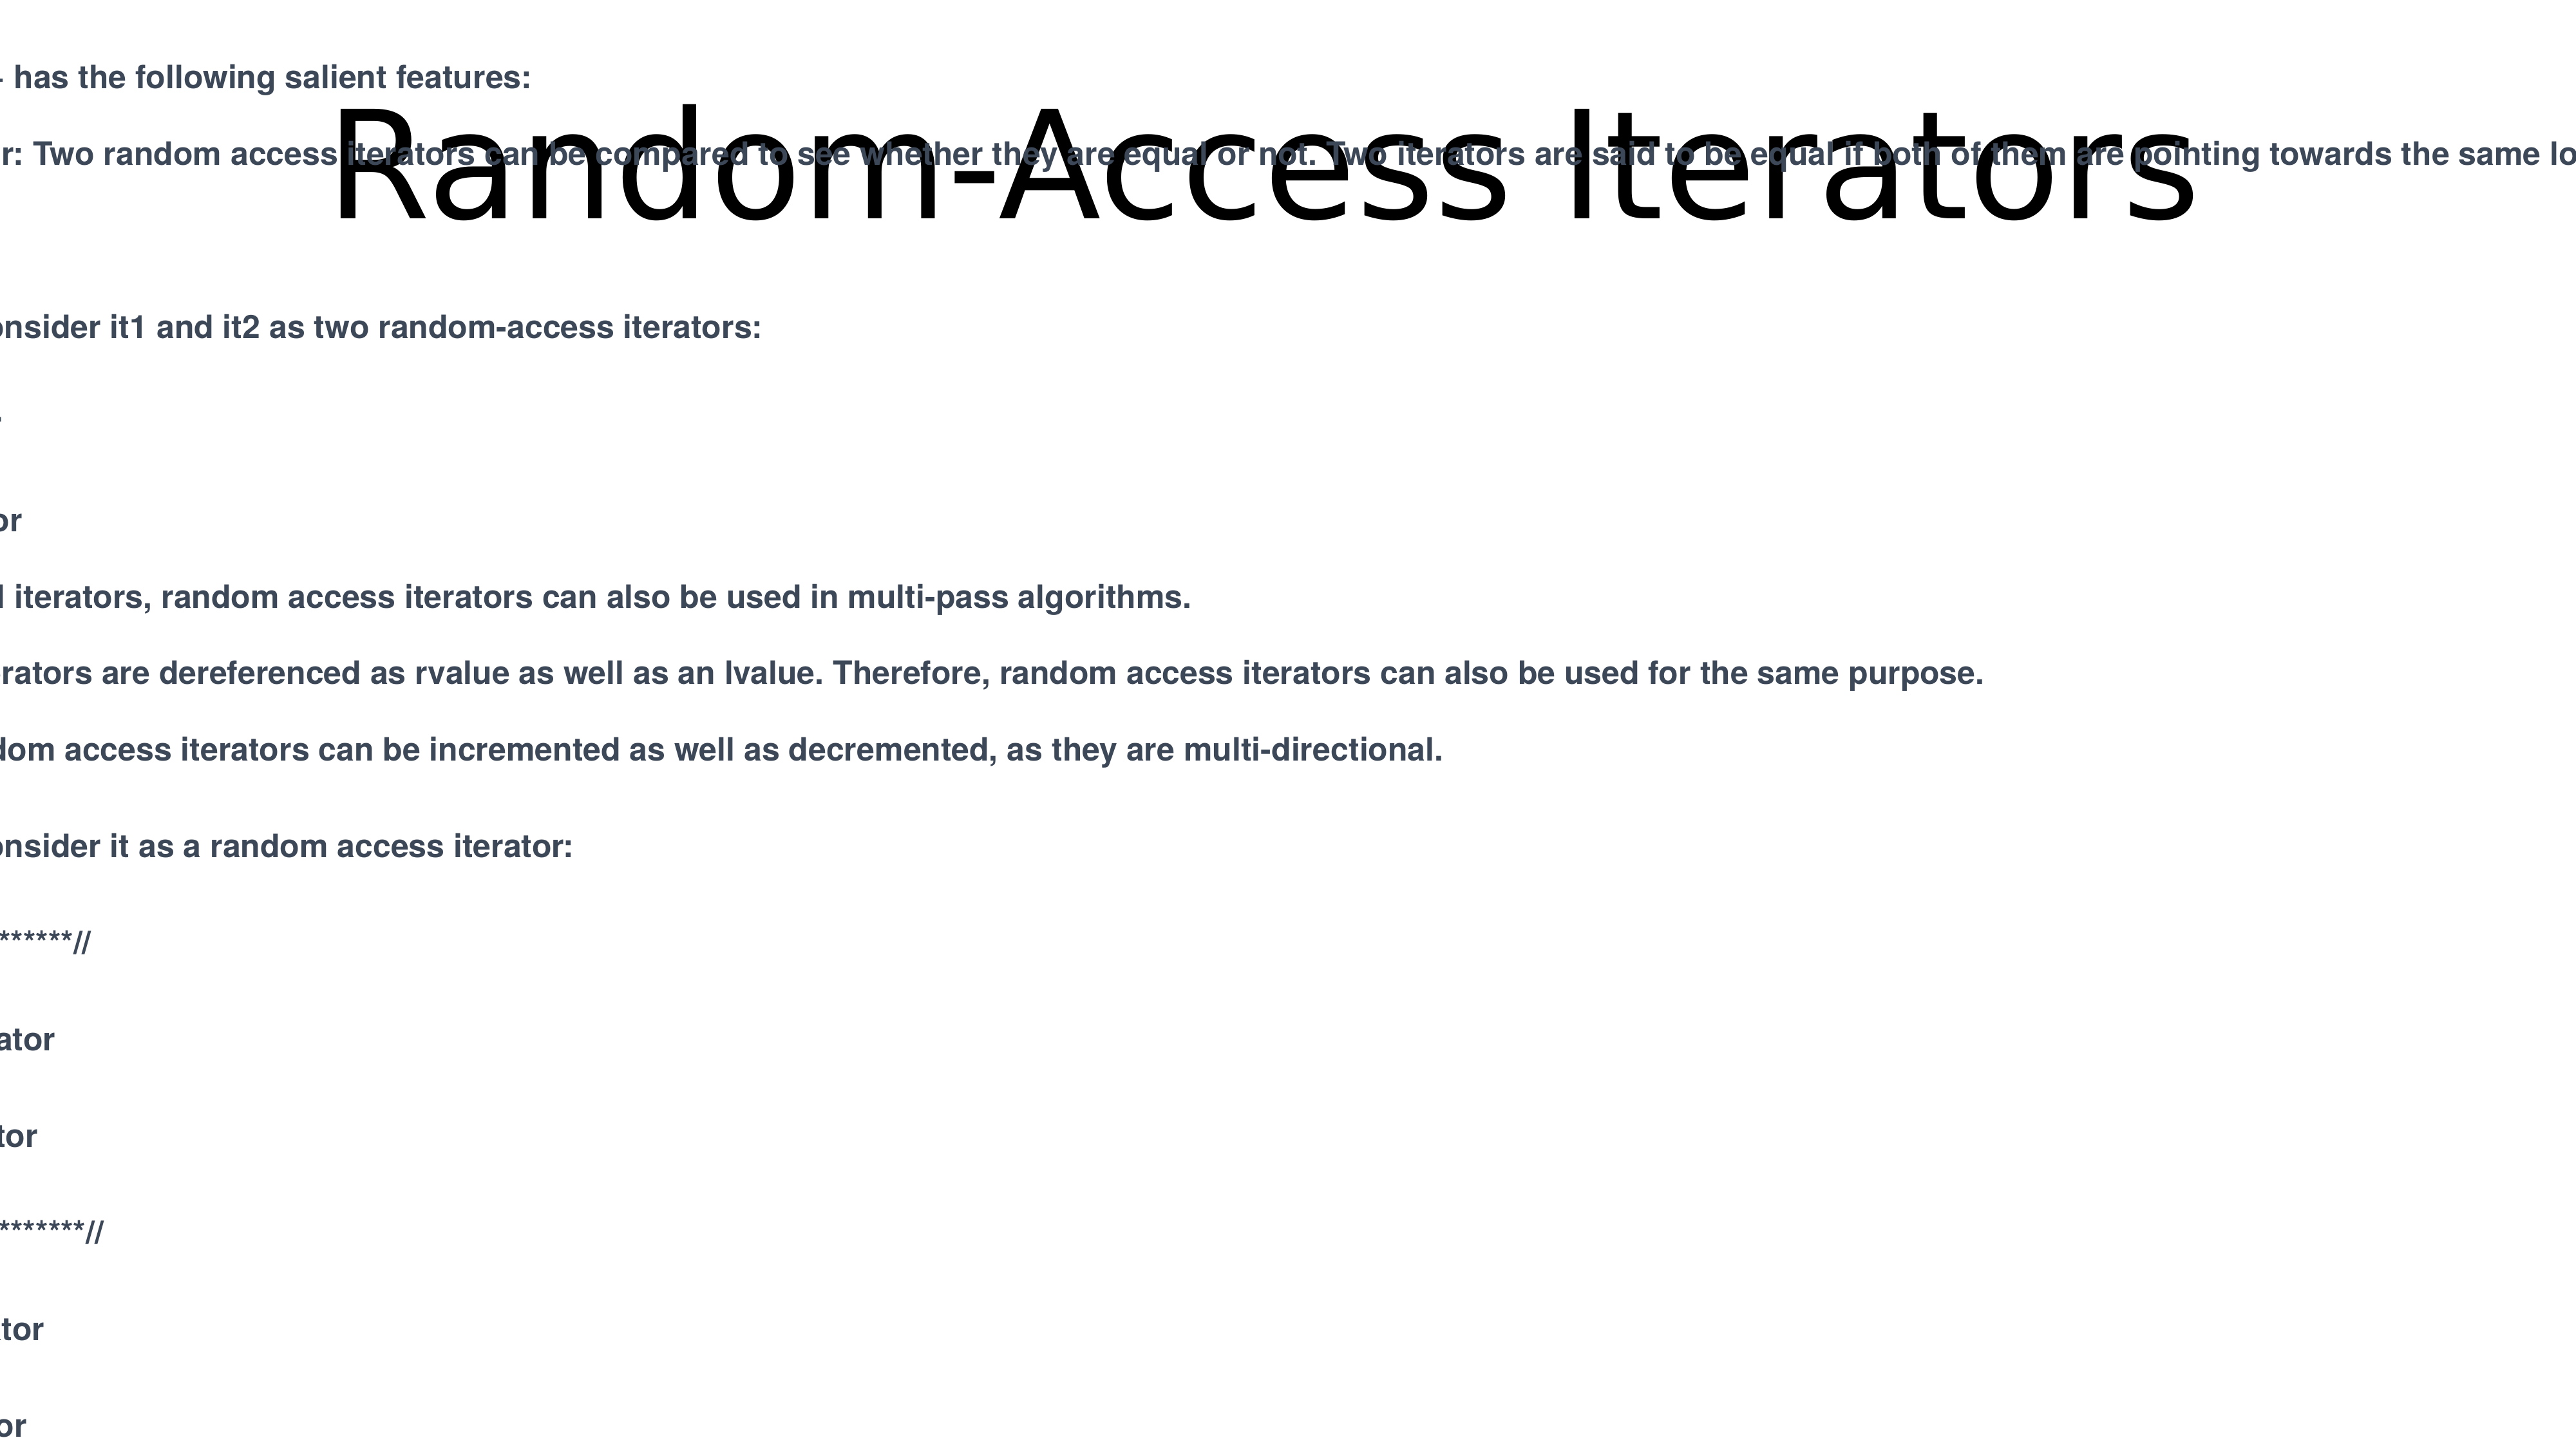

# Random-Access Iterators
Salient Features
The random-access iterator in C++ has the following salient features:
Equality and Inequality operator: Two random access iterators can be compared to see whether they are equal or not. Two iterators are said to be equal if both of them are pointing towards the same location. Otherwise, they are considered unequal.
In the expression shown below, consider it1 and it2 as two random-access iterators:
it1 == it2  //Using equality operator
it1 != it2  //Using inequality operator
Usability: Just like bidirectional iterators, random access iterators can also be used in multi-pass algorithms.
Dereferencing: Bidirectional iterators are dereferenced as rvalue as well as an lvalue. Therefore, random access iterators can also be used for the same purpose.
Incremental/Decremental: Random access iterators can be incremented as well as decremented, as they are multi-directional.
In the expression shown below, consider it as a random access iterator:
//********Incrementing the iterator********//
it++   // Using post increment operator
++it   // Using pre increment operator
//********Decrementing the iterator********//
it–   // Using post decrement operator
–it   // Using pre decrement operator
Swappable: The value of the two random-access iterators that are pointing to different positions can be easily swapped or exchanged with each other.
Relational Operators: Unlike other iterators, random access supports all the relational operators.
Arithmetic Operators: Just like relational operators, arithmetic operators can be implemented on the random access iterators.
Offset dereference operator: The offset dereference operator ([]) is supported by the random access iterators. You can use the offset operator to dereference a random-access iterator.